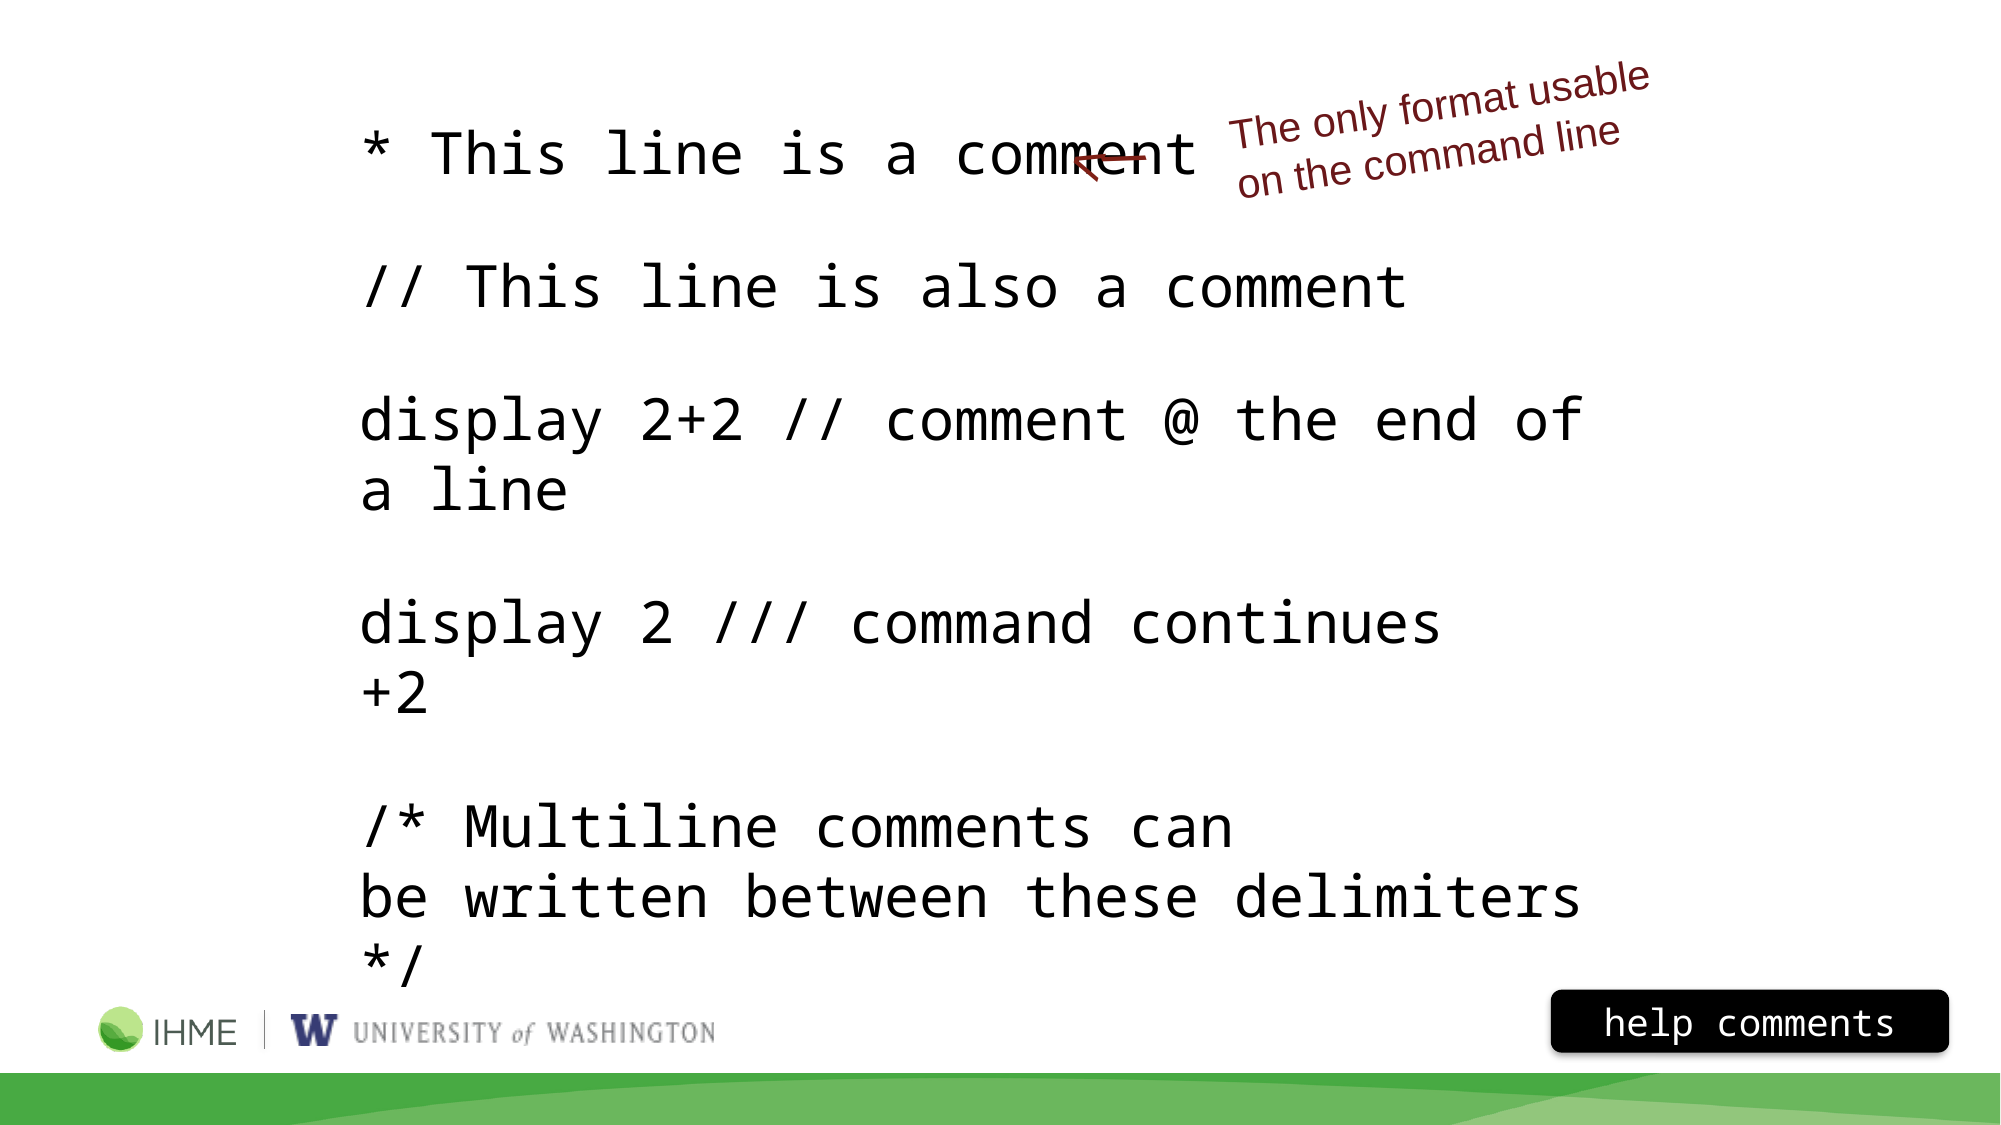

The only format usable
on the command line
/
<
* This line is a comment

// This line is also a comment

display 2+2 // comment @ the end of a line

display 2 /// command continues
+2

/* Multiline comments can
be written between these delimiters */

help comments